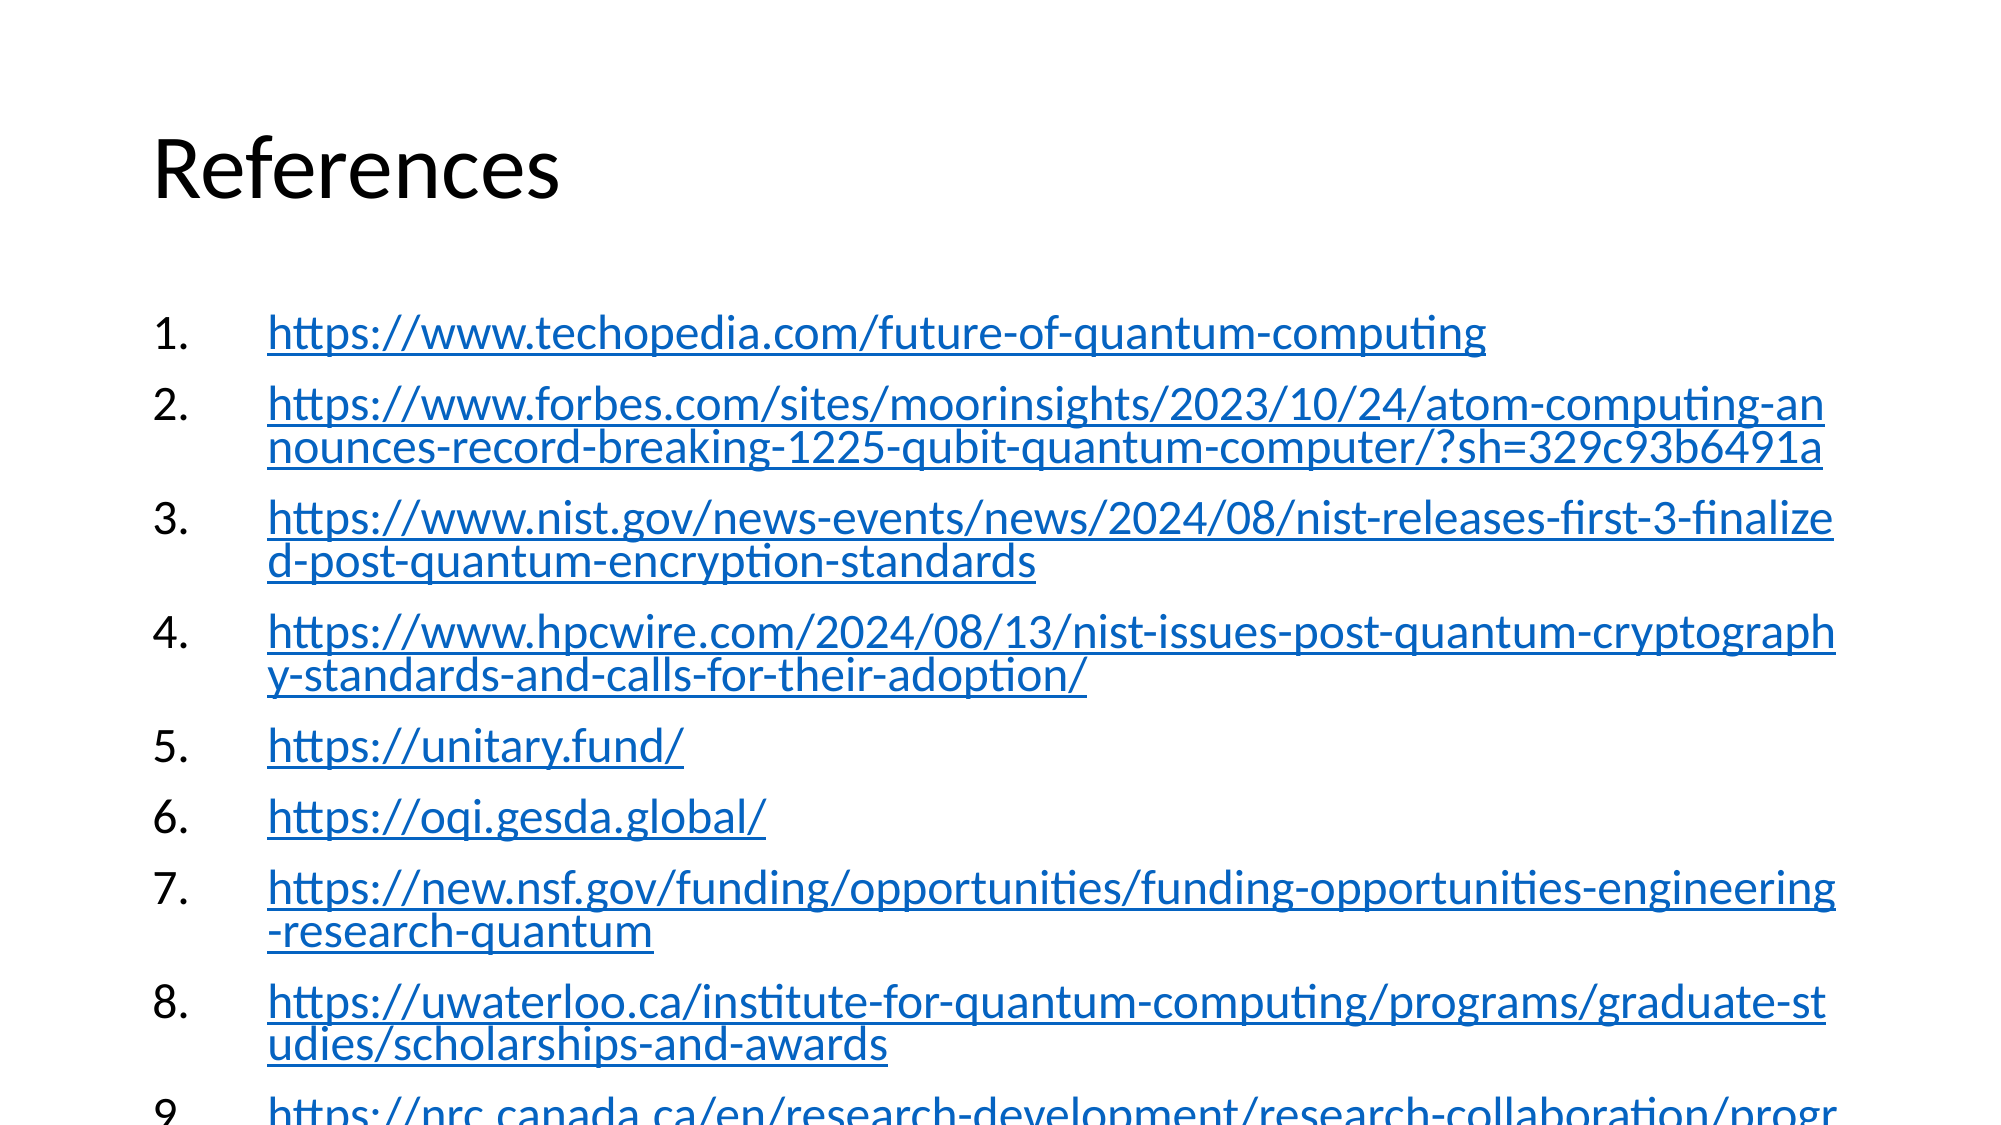

# References
https://www.techopedia.com/future-of-quantum-computing
https://www.forbes.com/sites/moorinsights/2023/10/24/atom-computing-announces-record-breaking-1225-qubit-quantum-computer/?sh=329c93b6491a
https://www.nist.gov/news-events/news/2024/08/nist-releases-first-3-finalized-post-quantum-encryption-standards
https://www.hpcwire.com/2024/08/13/nist-issues-post-quantum-cryptography-standards-and-calls-for-their-adoption/
https://unitary.fund/
https://oqi.gesda.global/
https://new.nsf.gov/funding/opportunities/funding-opportunities-engineering-research-quantum
https://uwaterloo.ca/institute-for-quantum-computing/programs/graduate-studies/scholarships-and-awards
https://nrc.canada.ca/en/research-development/research-collaboration/programs/applied-quantum-computing-challenge-program
https://thequantuminsider.com/2022/05/16/quantum-research/